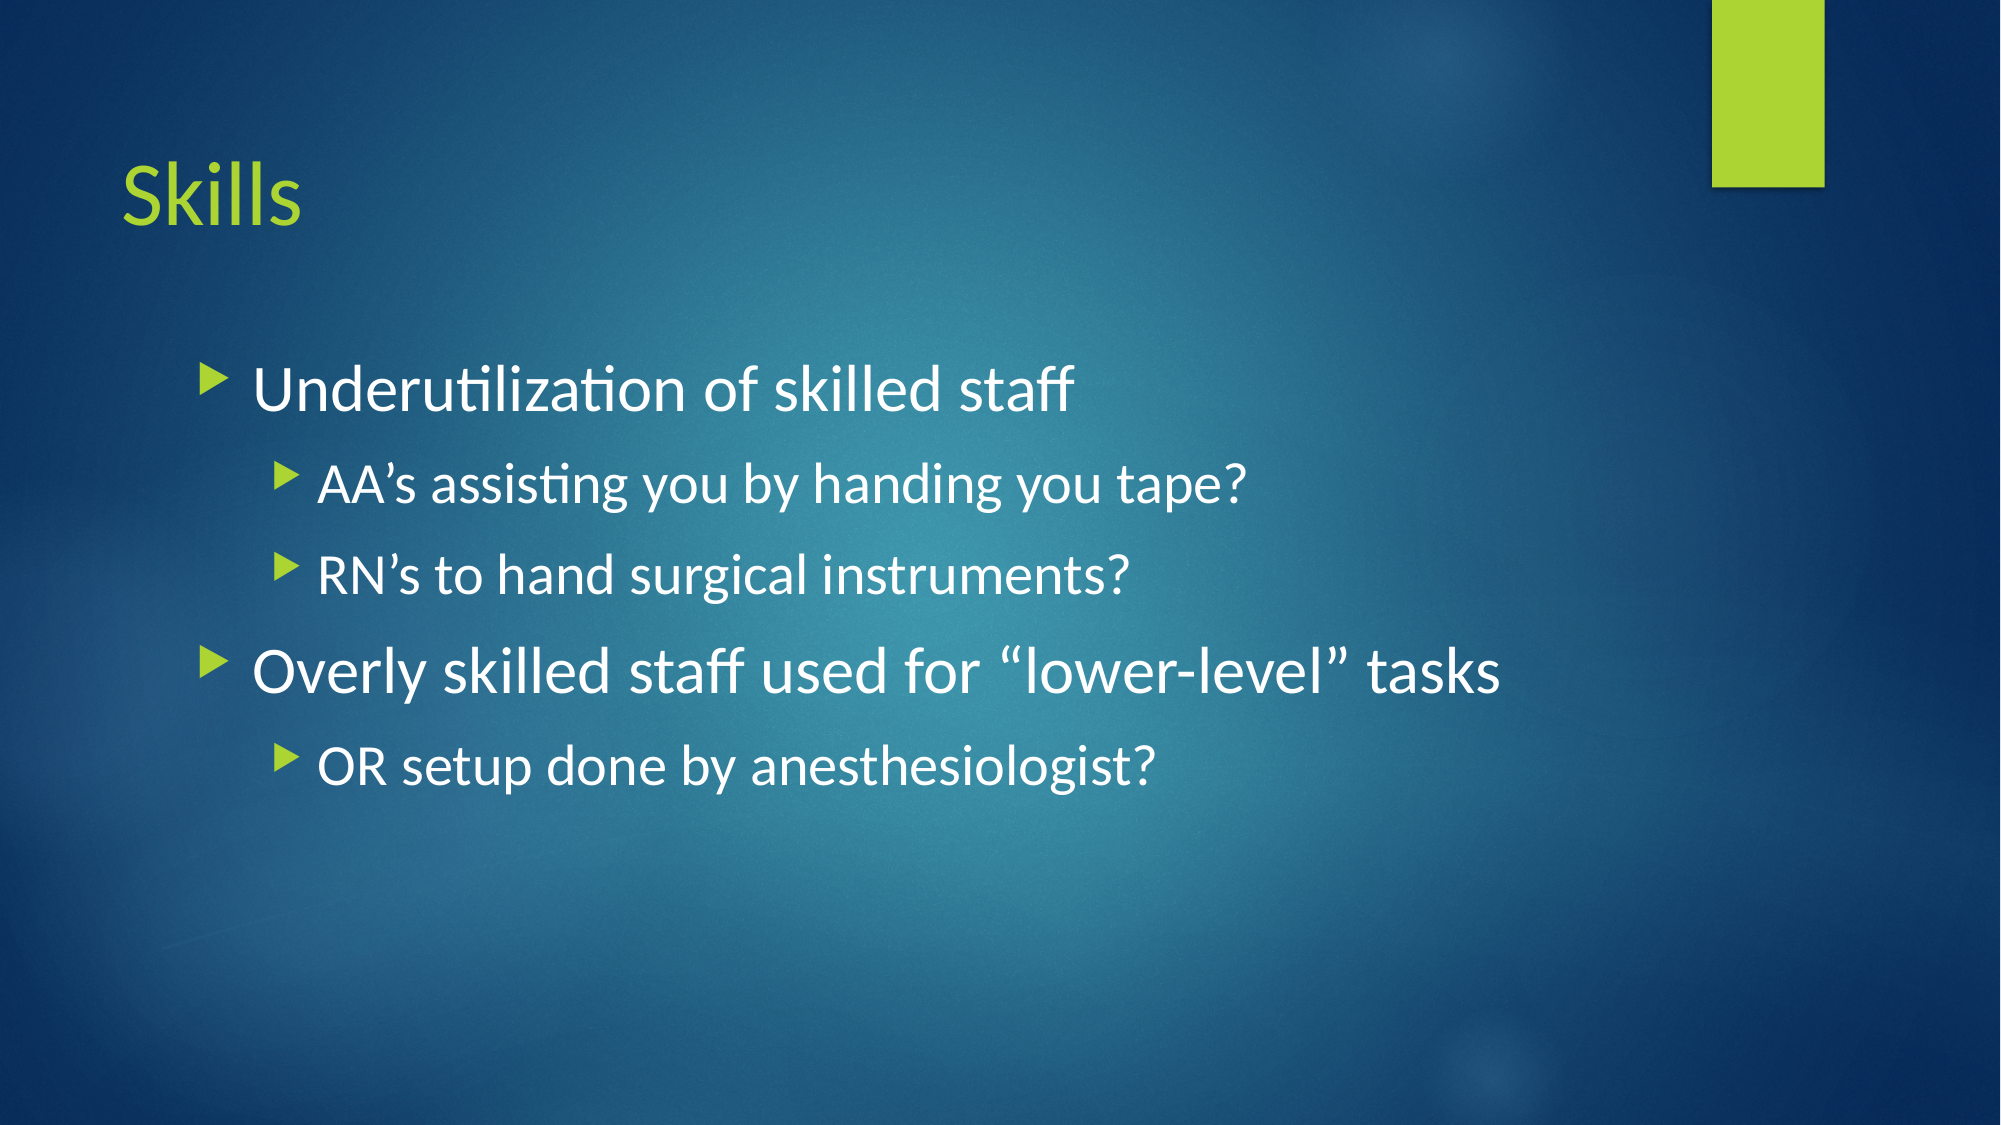

# Skills
Underutilization of skilled staff
AA’s assisting you by handing you tape?
RN’s to hand surgical instruments?
Overly skilled staff used for “lower-level” tasks
OR setup done by anesthesiologist?